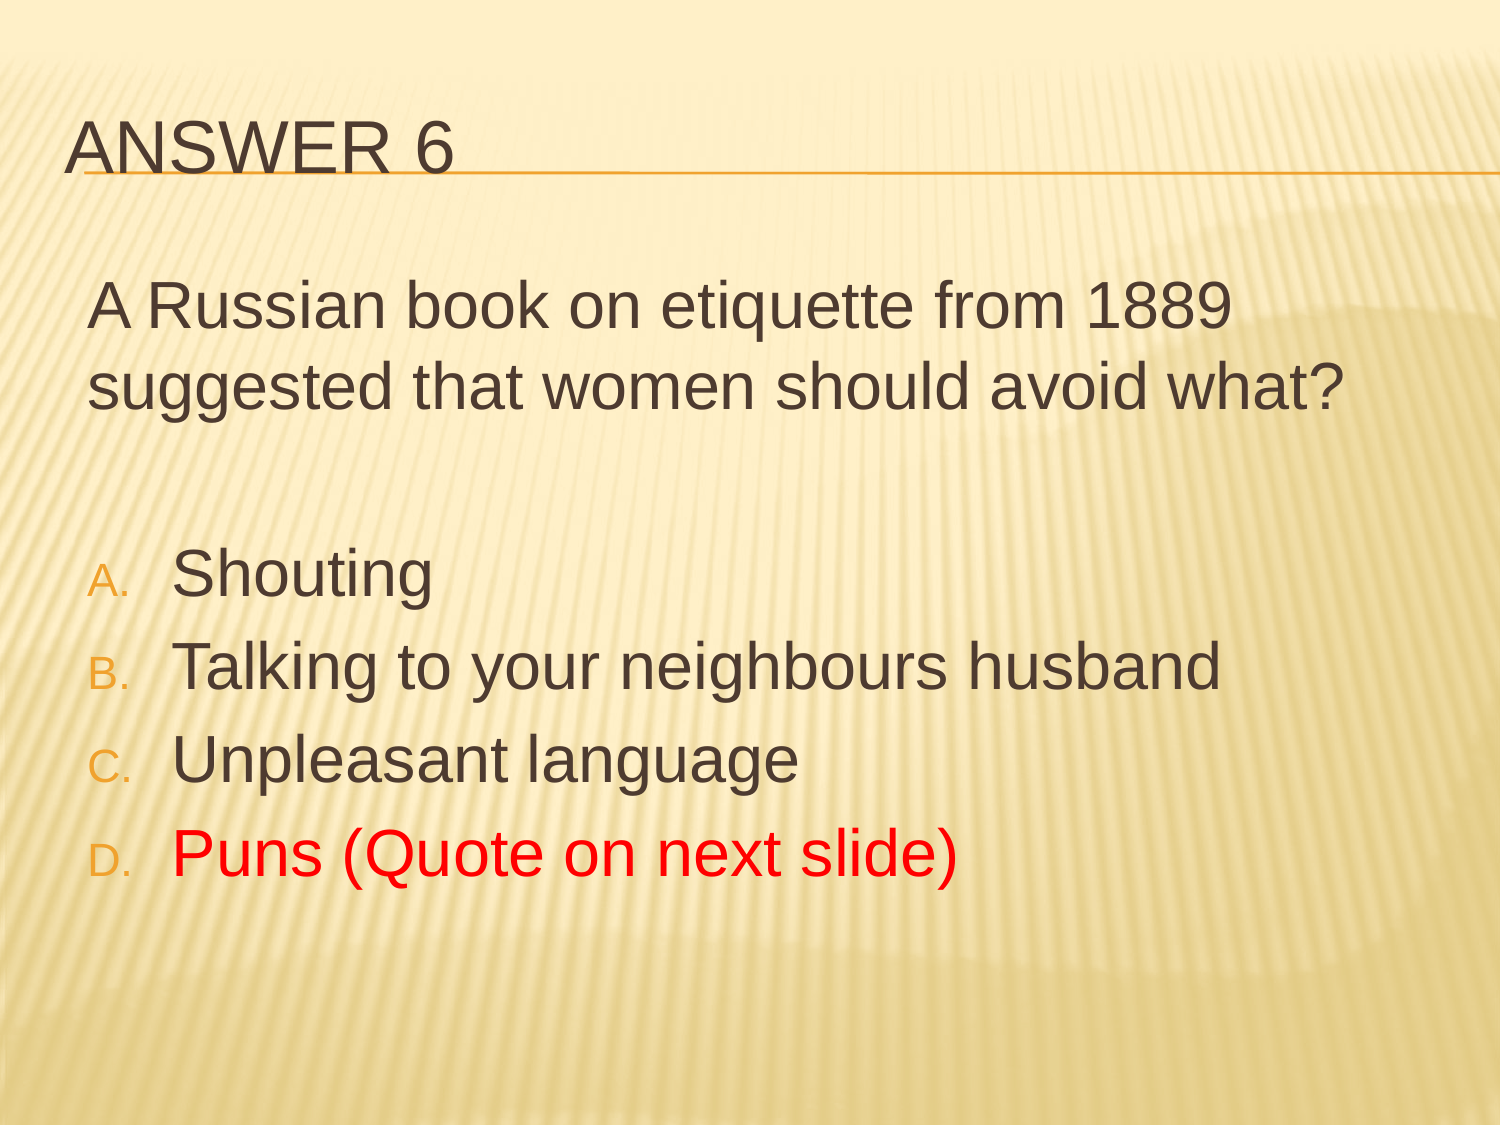

# Answer 6
A Russian book on etiquette from 1889 suggested that women should avoid what?

Shouting
Talking to your neighbours husband
Unpleasant language
Puns (Quote on next slide)